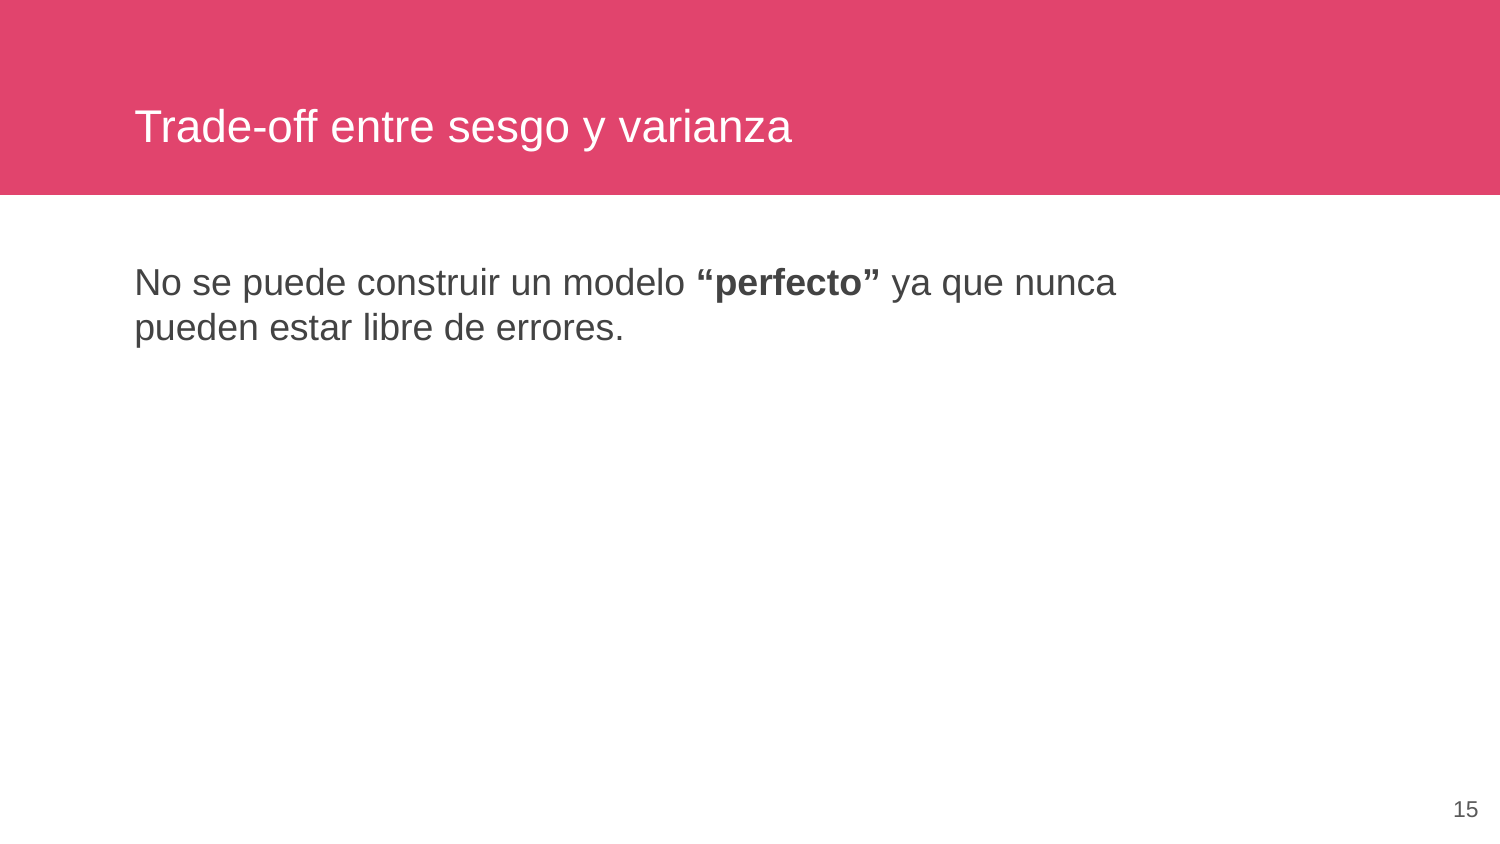

Trade-off entre sesgo y varianza
No se puede construir un modelo “perfecto” ya que nunca pueden estar libre de errores.

15